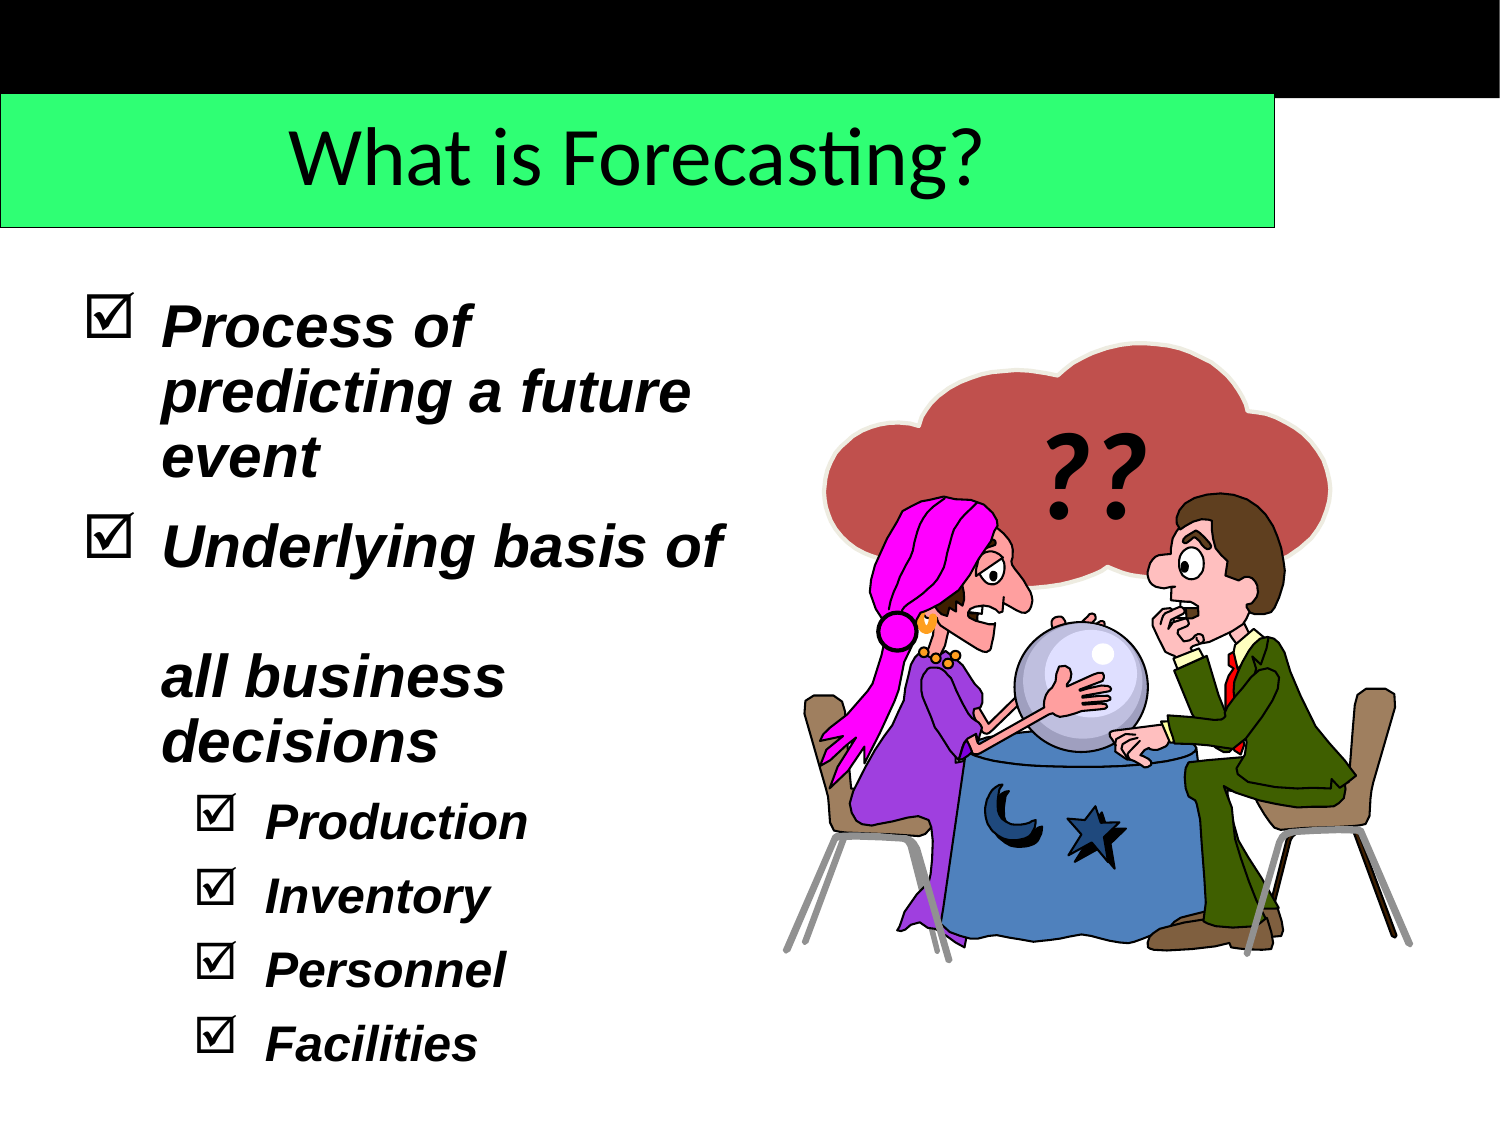

What is Forecasting?
Process of predicting a future event
Underlying basis of
all business decisions
Production
Inventory
Personnel
Facilities

??